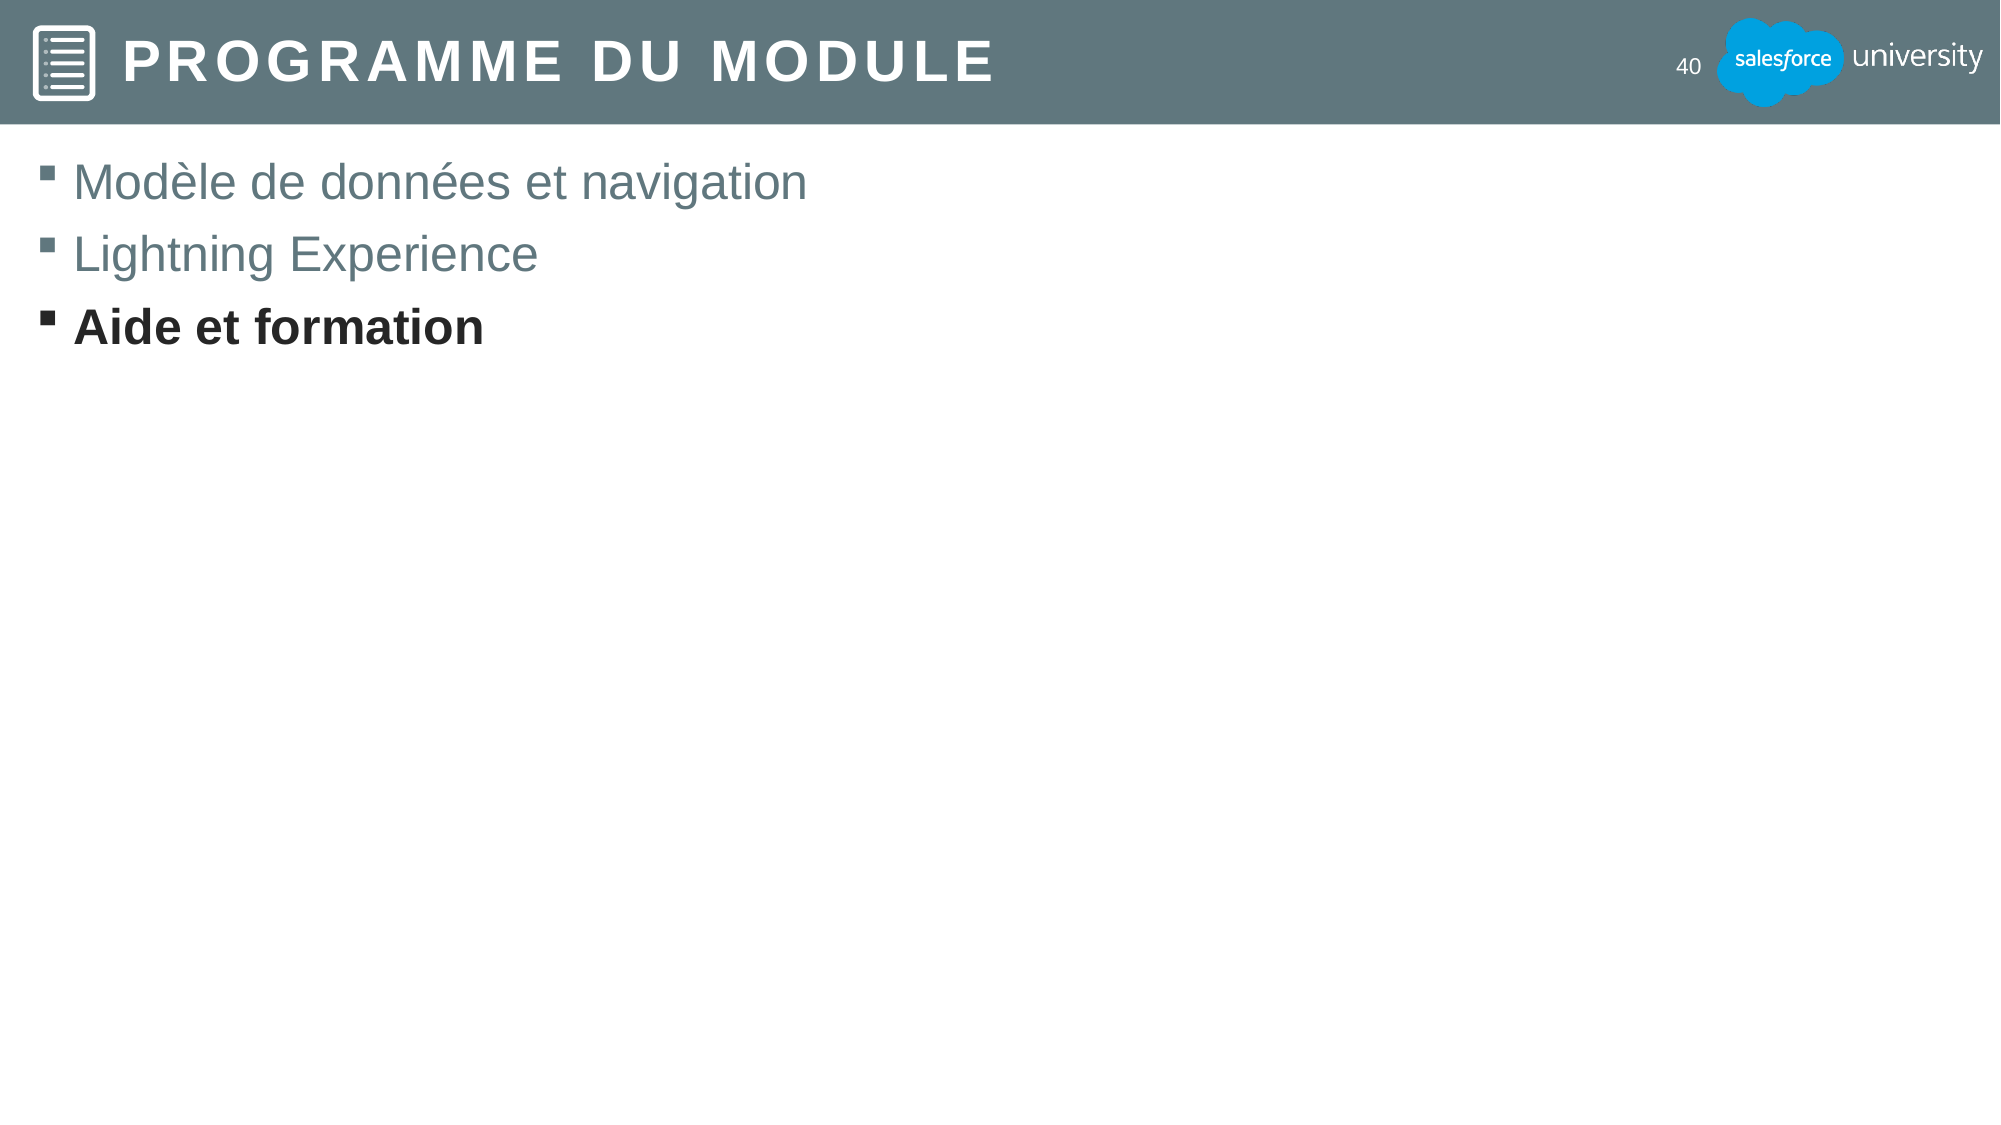

# Programme du module
40
Modèle de données et navigation
Lightning Experience
Aide et formation